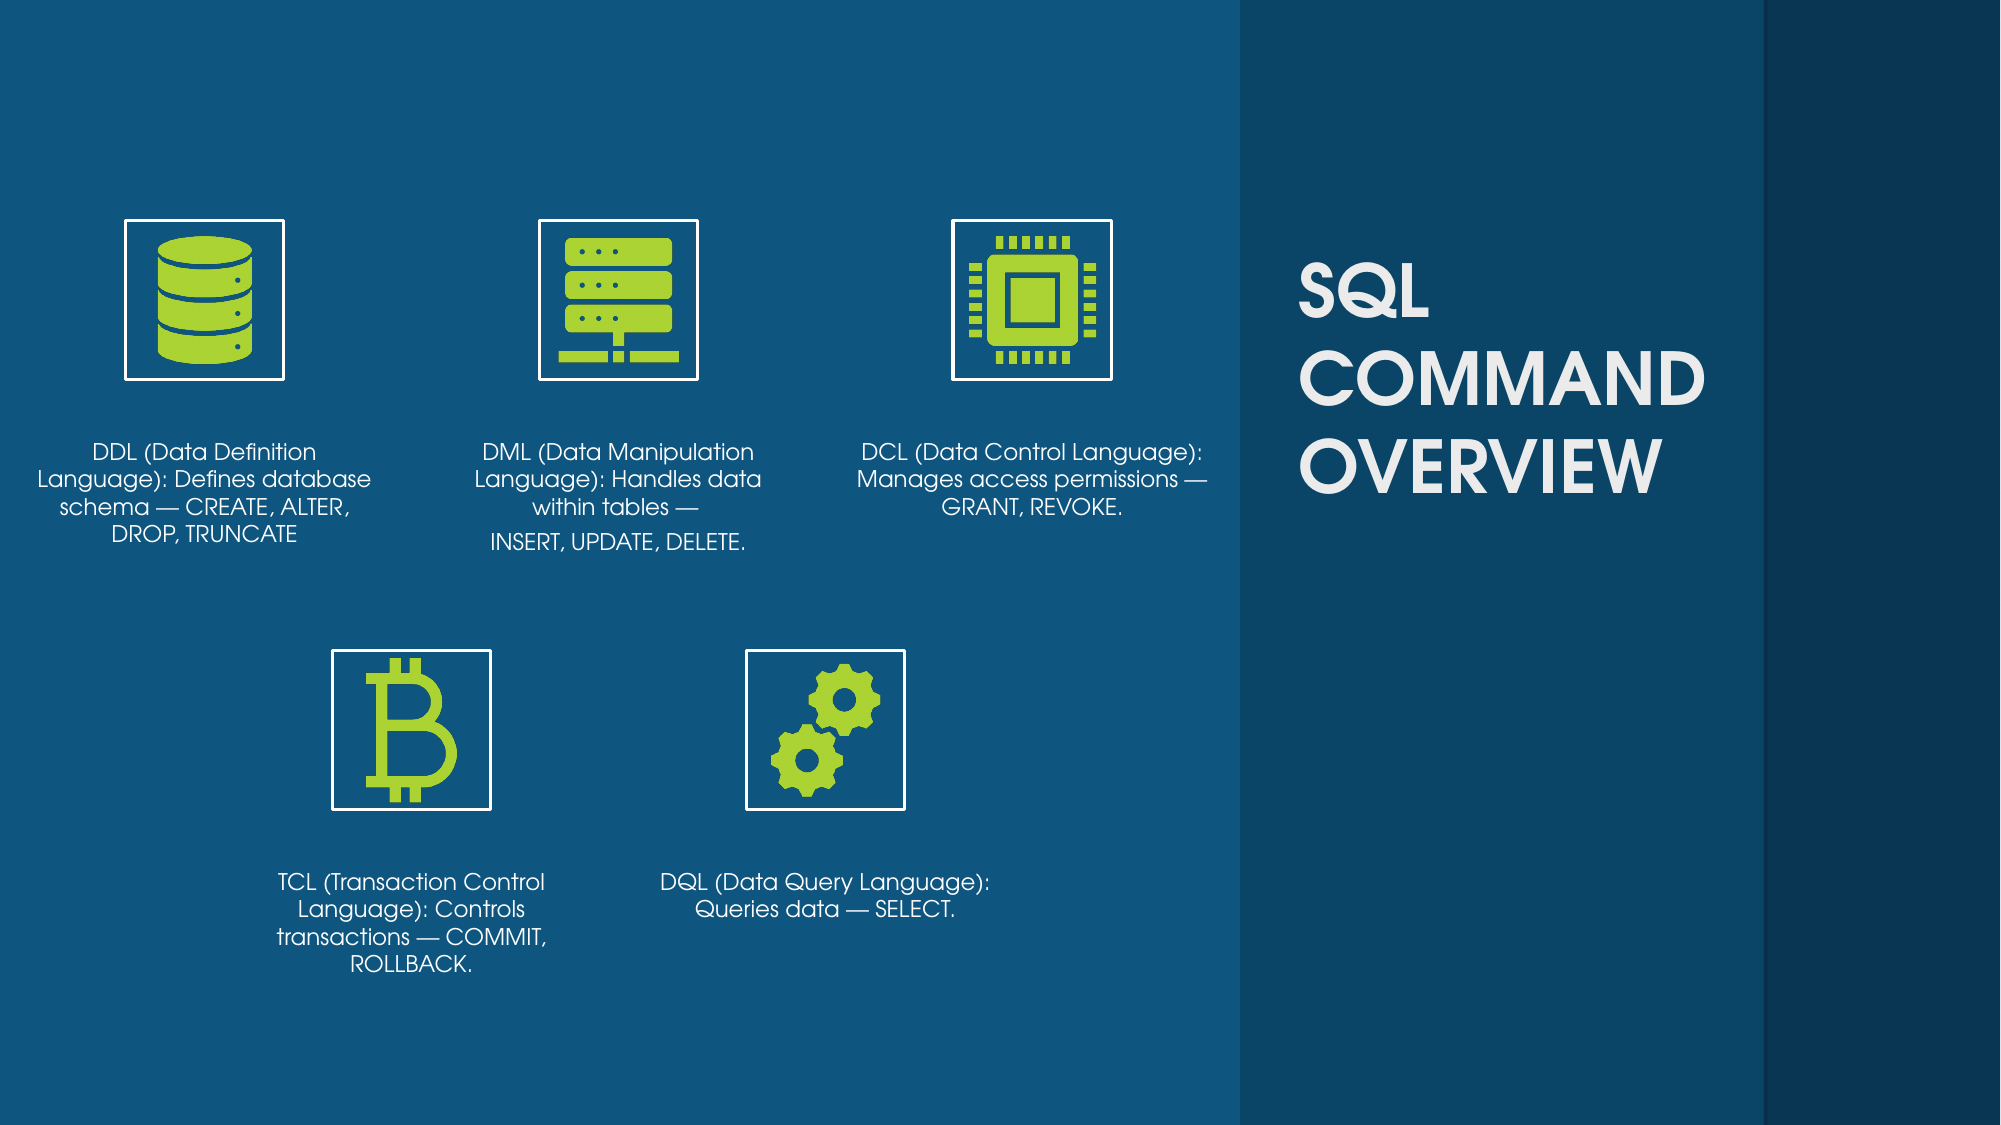

DDL (Data Definition Language): Defines database schema — CREATE, ALTER, DROP, TRUNCATE
DML (Data Manipulation Language): Handles data within tables —
INSERT, UPDATE, DELETE.
DCL (Data Control Language): Manages access permissions — GRANT, REVOKE.
TCL (Transaction Control Language): Controls transactions — COMMIT, ROLLBACK.
DQL (Data Query Language): Queries data — SELECT.
# SQL COMMANDOVERVIEW